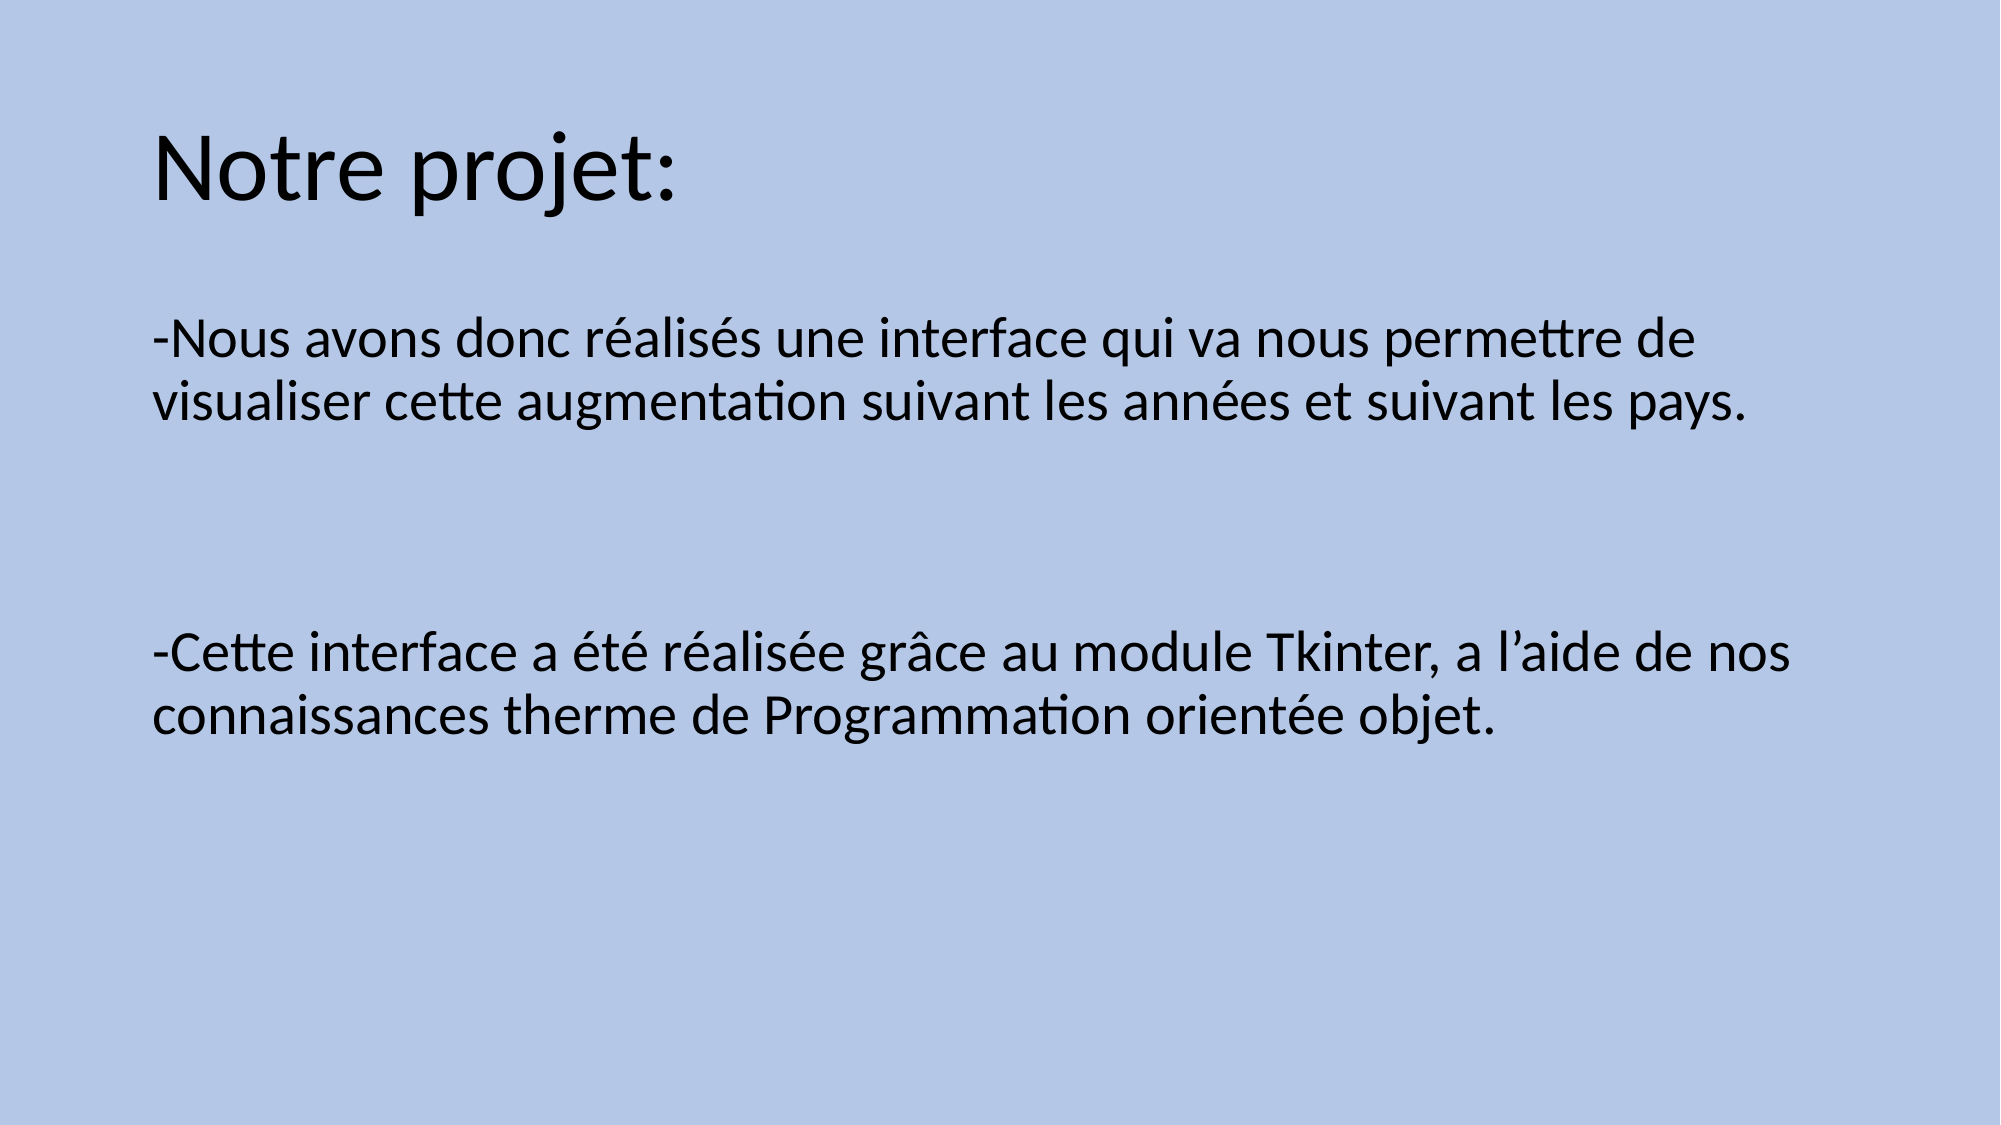

# Notre projet:
-Nous avons donc réalisés une interface qui va nous permettre de visualiser cette augmentation suivant les années et suivant les pays.

-Cette interface a été réalisée grâce au module Tkinter, a l’aide de nos connaissances therme de Programmation orientée objet.